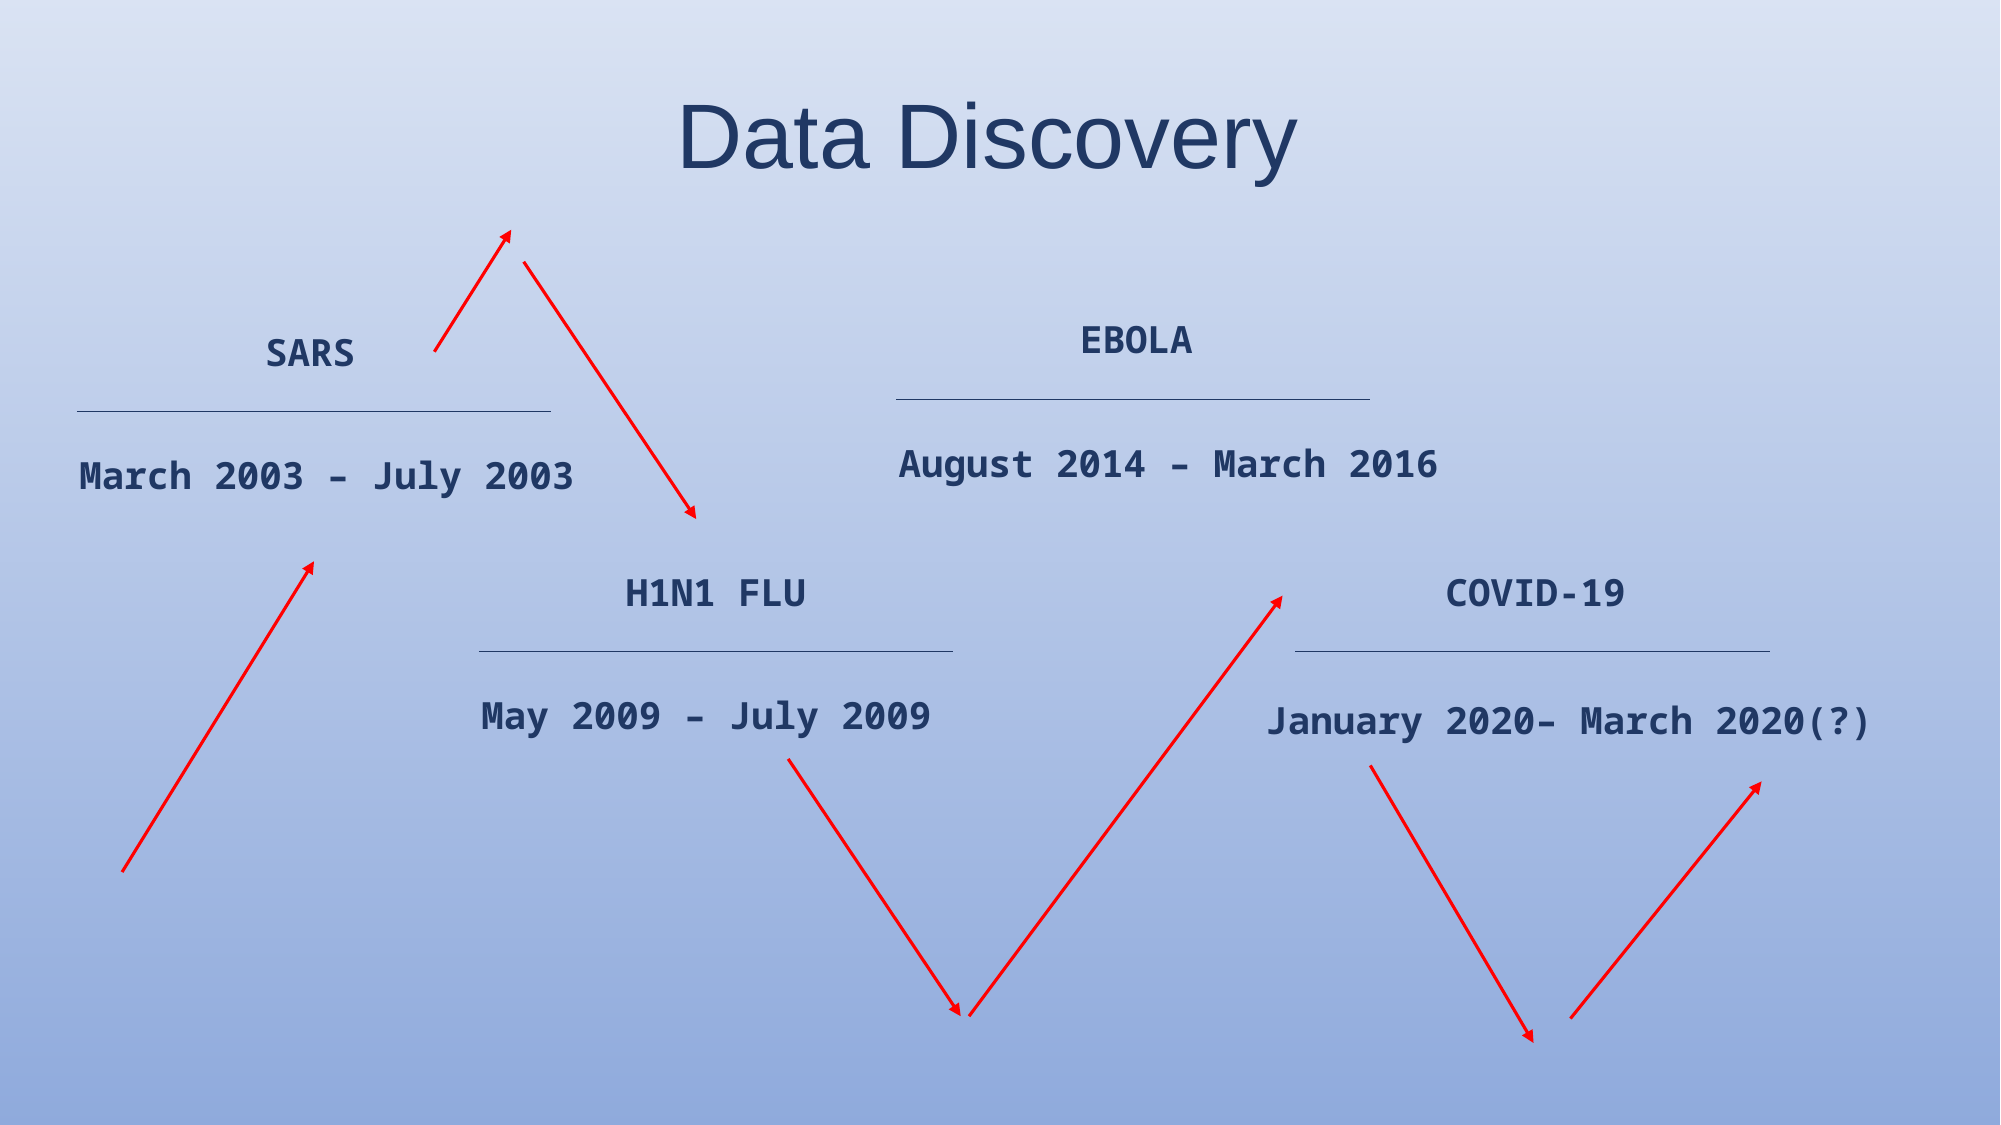

# Data Discovery
EBOLA
SARS
August 2014 – March 2016
March 2003 – July 2003
H1N1 FLU
COVID-19
May 2009 – July 2009
January 2020– March 2020(?)